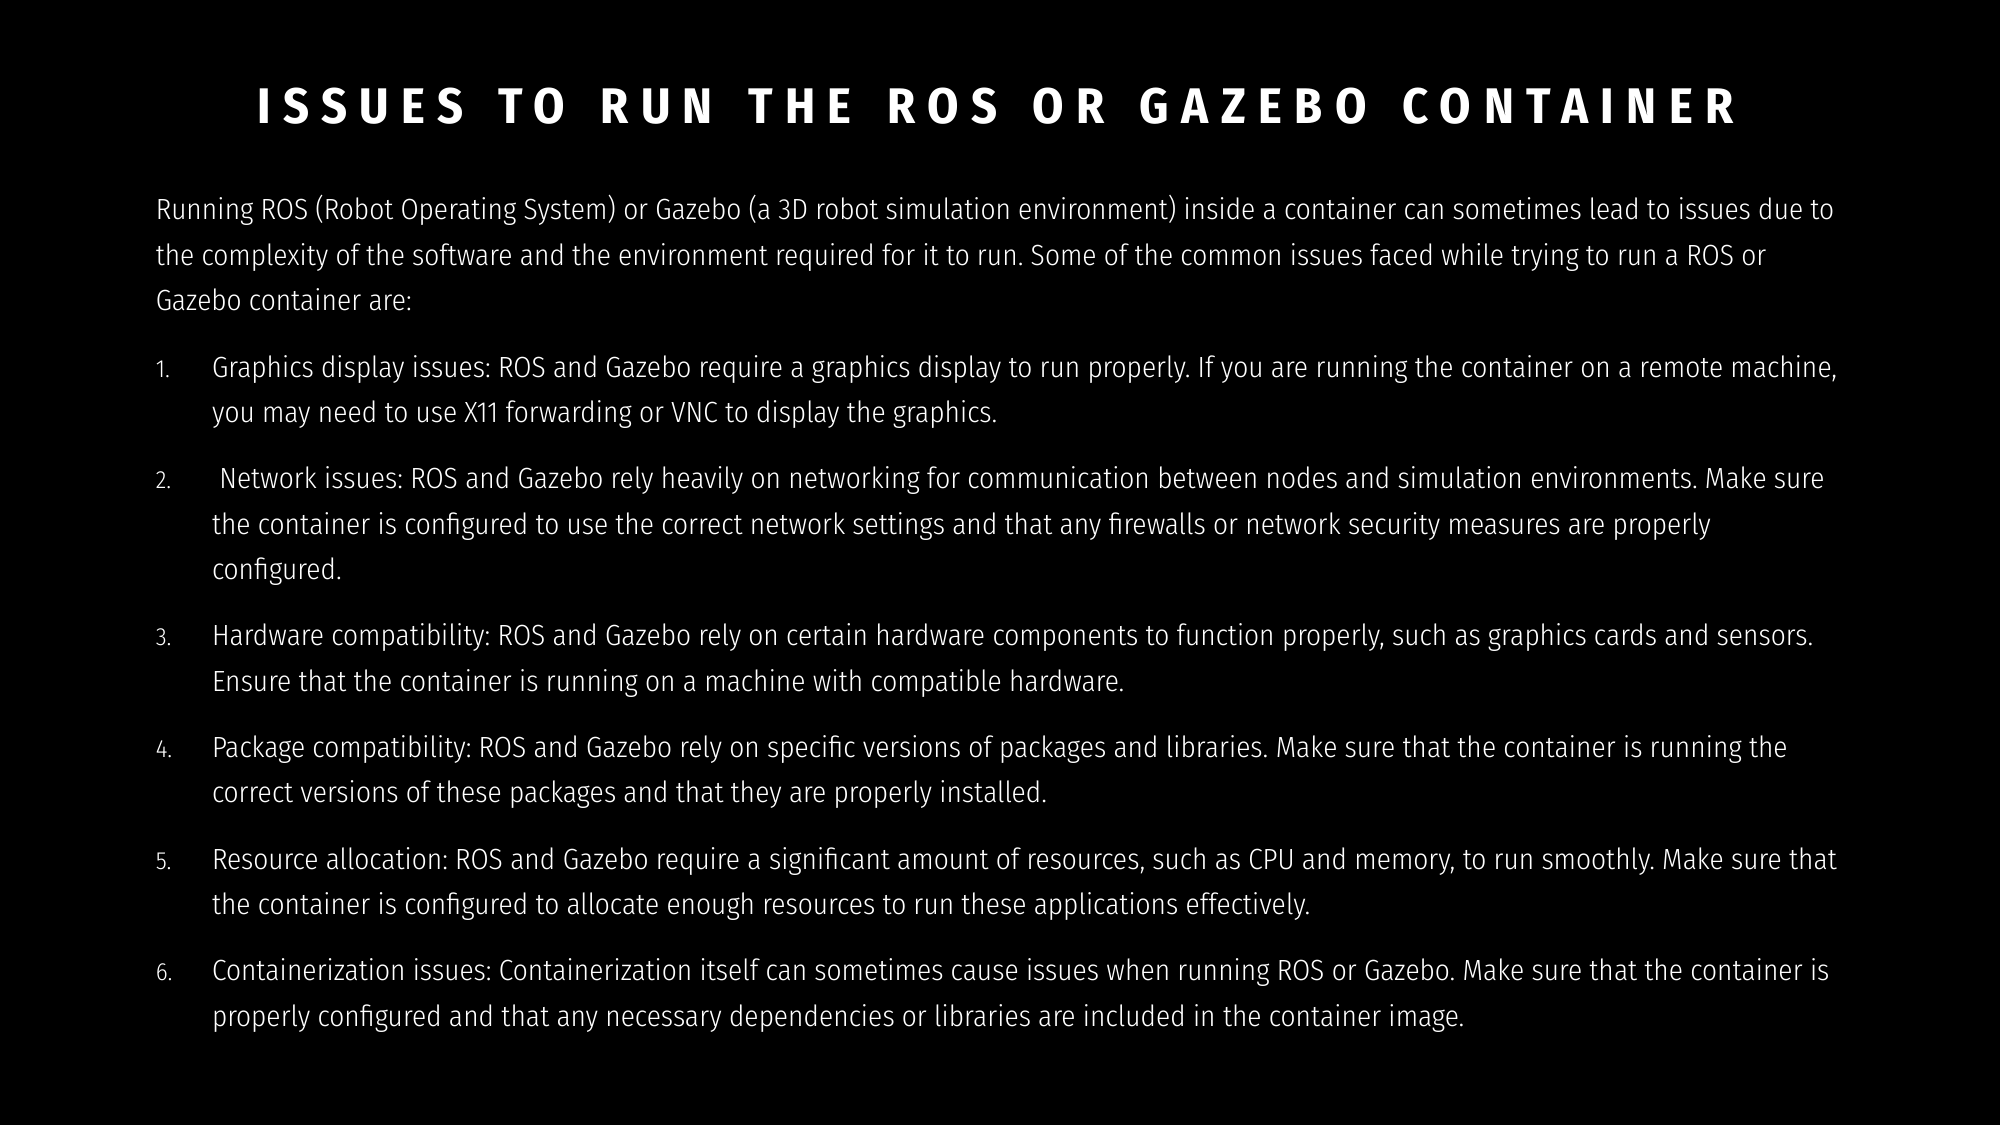

# ISSUES TO RUN THE ROS OR GAZEBO CONTAINER
Running ROS (Robot Operating System) or Gazebo (a 3D robot simulation environment) inside a container can sometimes lead to issues due to the complexity of the software and the environment required for it to run. Some of the common issues faced while trying to run a ROS or Gazebo container are:
Graphics display issues: ROS and Gazebo require a graphics display to run properly. If you are running the container on a remote machine, you may need to use X11 forwarding or VNC to display the graphics.
 Network issues: ROS and Gazebo rely heavily on networking for communication between nodes and simulation environments. Make sure the container is configured to use the correct network settings and that any firewalls or network security measures are properly configured.
Hardware compatibility: ROS and Gazebo rely on certain hardware components to function properly, such as graphics cards and sensors. Ensure that the container is running on a machine with compatible hardware.
Package compatibility: ROS and Gazebo rely on specific versions of packages and libraries. Make sure that the container is running the correct versions of these packages and that they are properly installed.
Resource allocation: ROS and Gazebo require a significant amount of resources, such as CPU and memory, to run smoothly. Make sure that the container is configured to allocate enough resources to run these applications effectively.
Containerization issues: Containerization itself can sometimes cause issues when running ROS or Gazebo. Make sure that the container is properly configured and that any necessary dependencies or libraries are included in the container image.